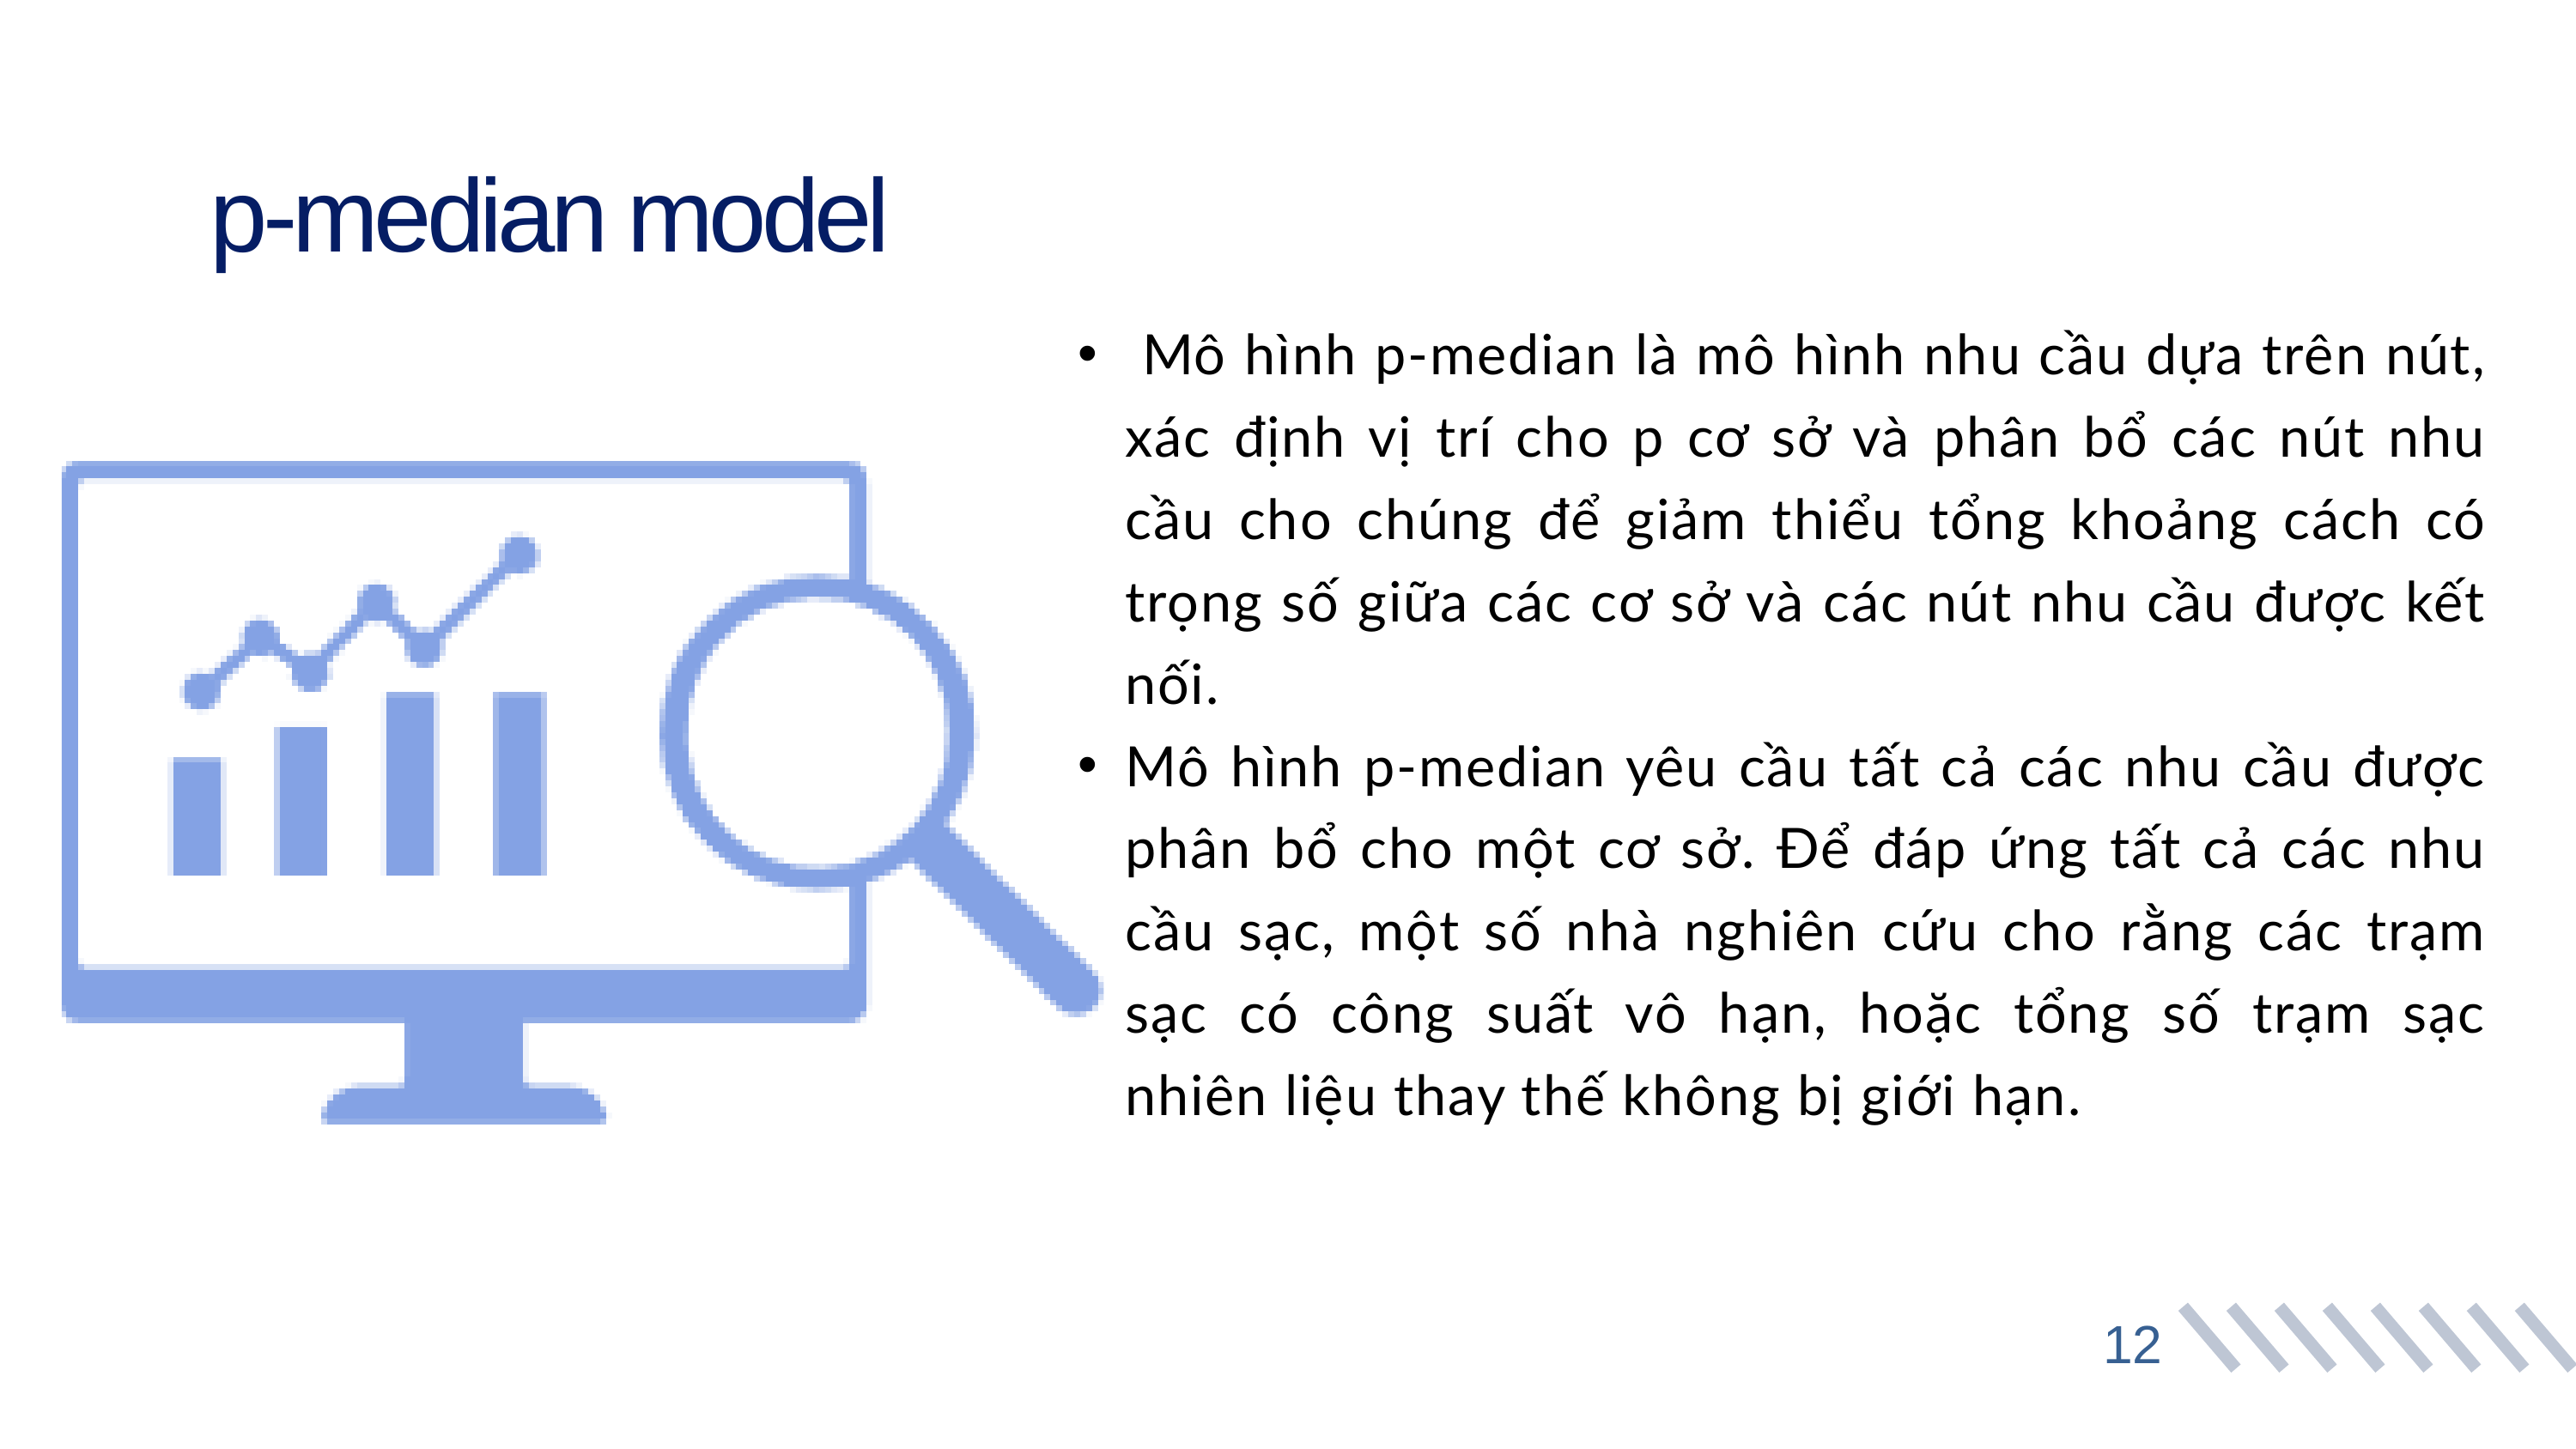

p-median model
 Mô hình p-median là mô hình nhu cầu dựa trên nút, xác định vị trí cho p cơ sở và phân bổ các nút nhu cầu cho chúng để giảm thiểu tổng khoảng cách có trọng số giữa các cơ sở và các nút nhu cầu được kết nối.
Mô hình p-median yêu cầu tất cả các nhu cầu được phân bổ cho một cơ sở. Để đáp ứng tất cả các nhu cầu sạc, một số nhà nghiên cứu cho rằng các trạm sạc có công suất vô hạn, hoặc tổng số trạm sạc nhiên liệu thay thế không bị giới hạn.

12